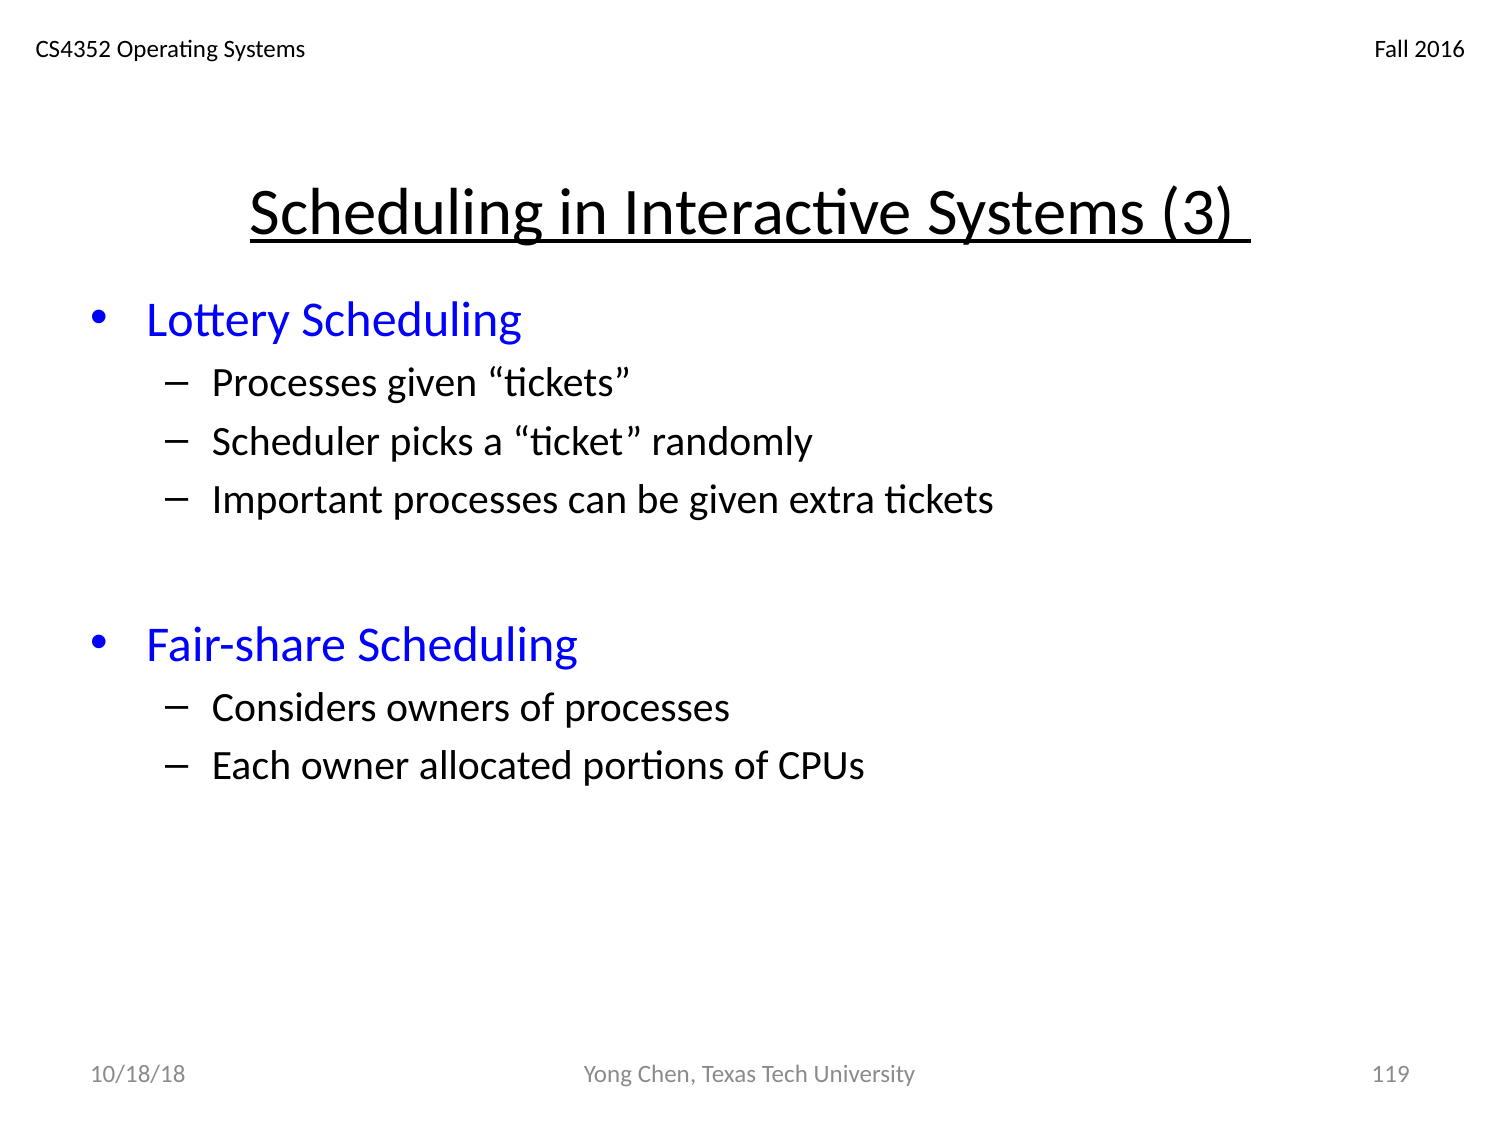

# Scheduling in Interactive Systems (3)
Lottery Scheduling
Processes given “tickets”
Scheduler picks a “ticket” randomly
Important processes can be given extra tickets

Fair-share Scheduling
Considers owners of processes
Each owner allocated portions of CPUs
10/18/18
Yong Chen, Texas Tech University
119